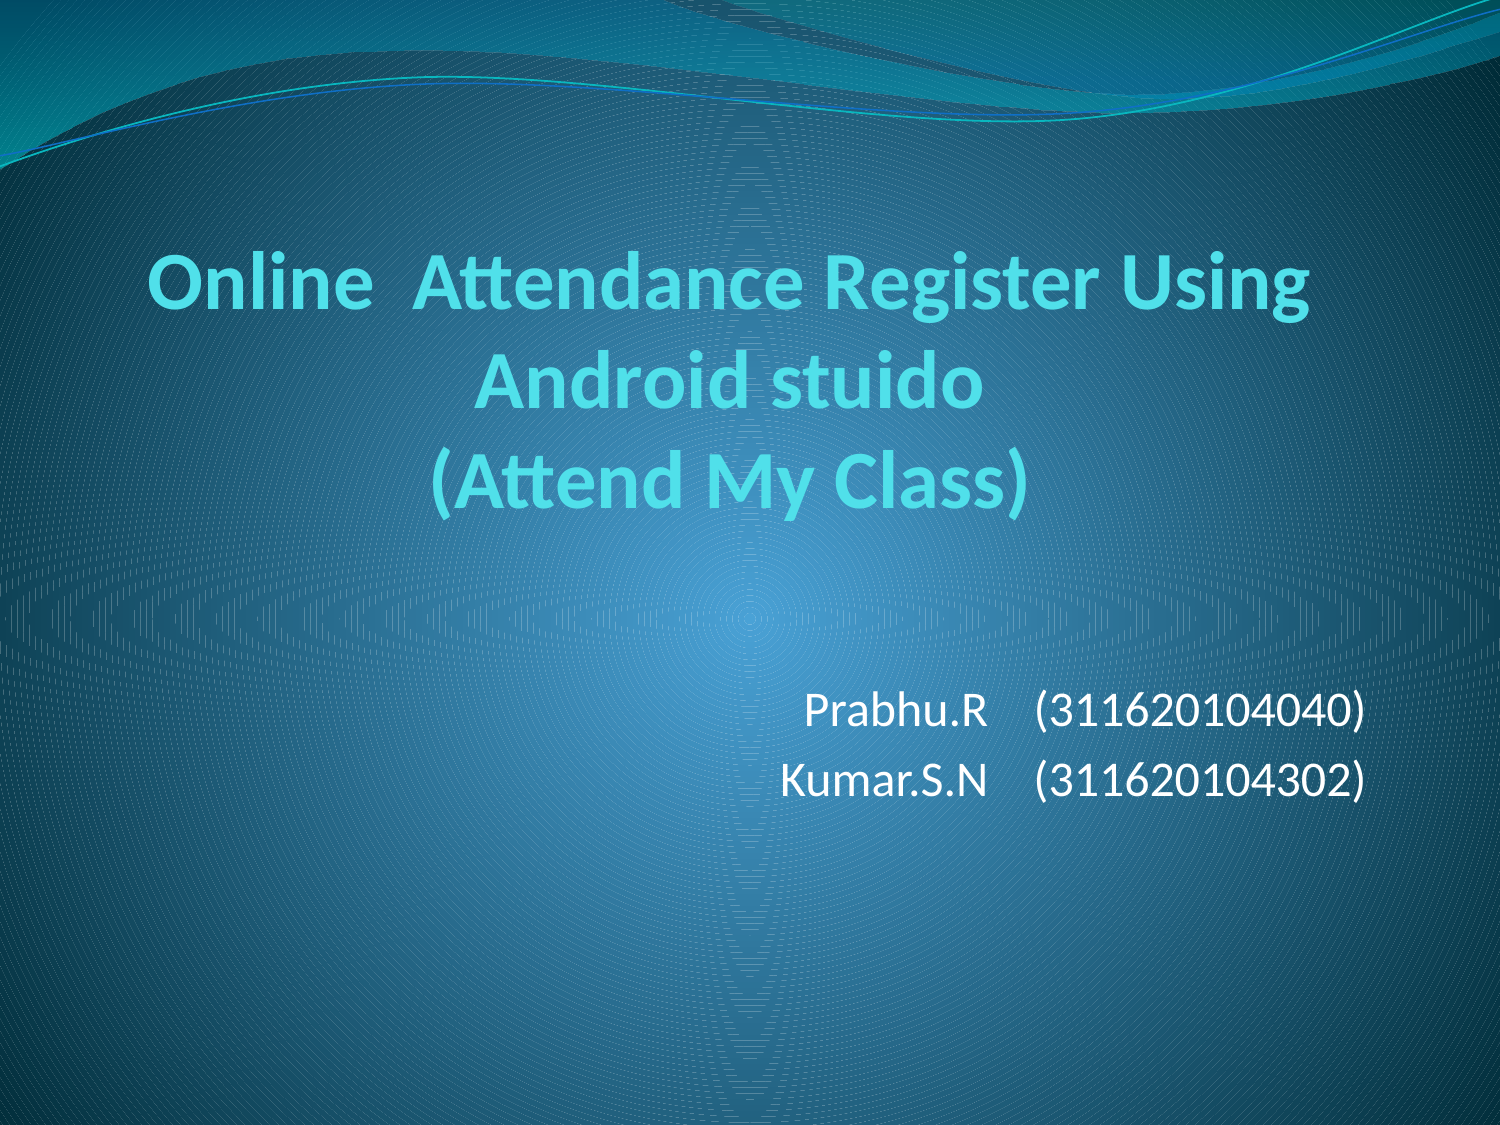

# Online  Attendance Register Using Android stuido (Attend My Class)

Prabhu.R    (311620104040)
Kumar.S.N    (311620104302)